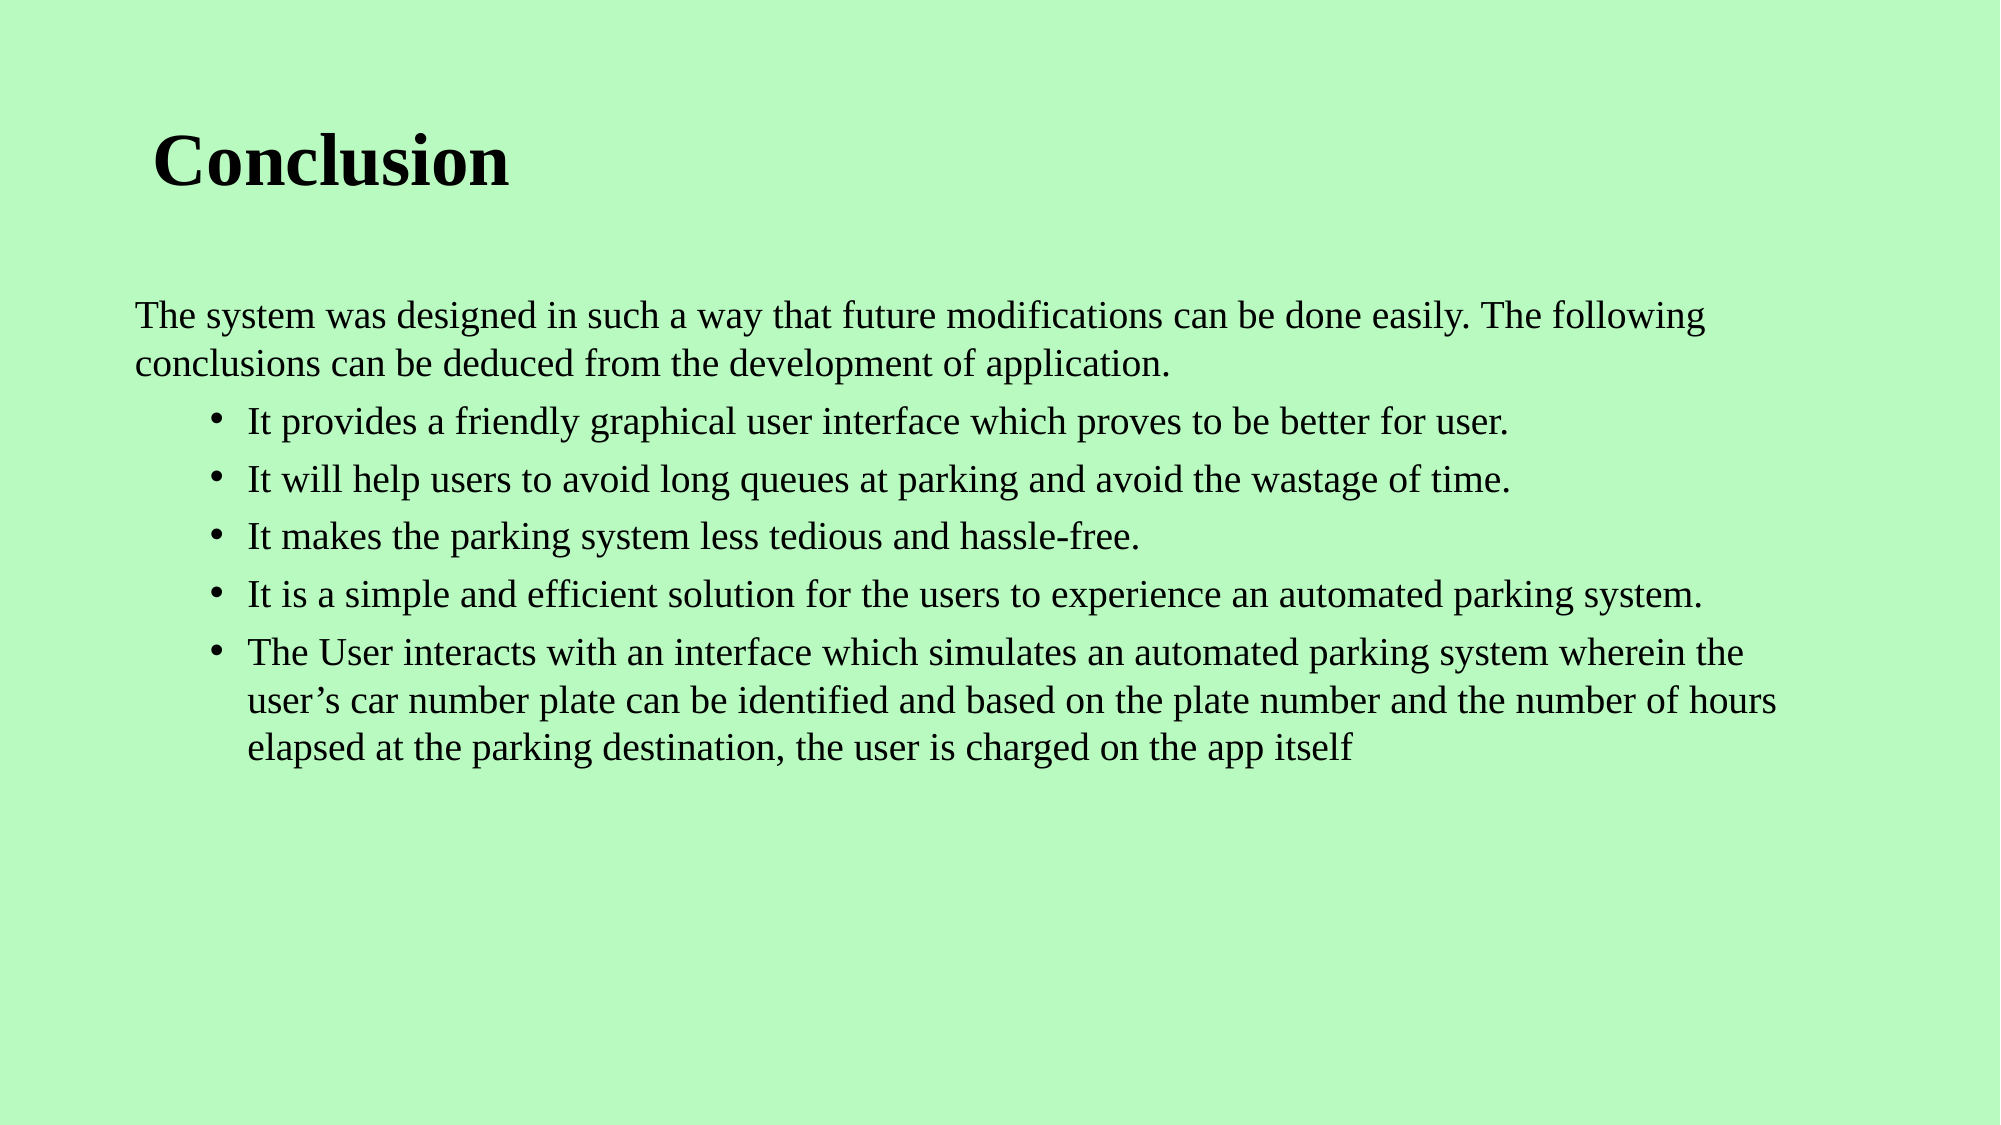

# Conclusion
The system was designed in such a way that future modifications can be done easily. The following conclusions can be deduced from the development of application.
It provides a friendly graphical user interface which proves to be better for user.
It will help users to avoid long queues at parking and avoid the wastage of time.
It makes the parking system less tedious and hassle-free.
It is a simple and efficient solution for the users to experience an automated parking system.
The User interacts with an interface which simulates an automated parking system wherein the user’s car number plate can be identified and based on the plate number and the number of hours elapsed at the parking destination, the user is charged on the app itself